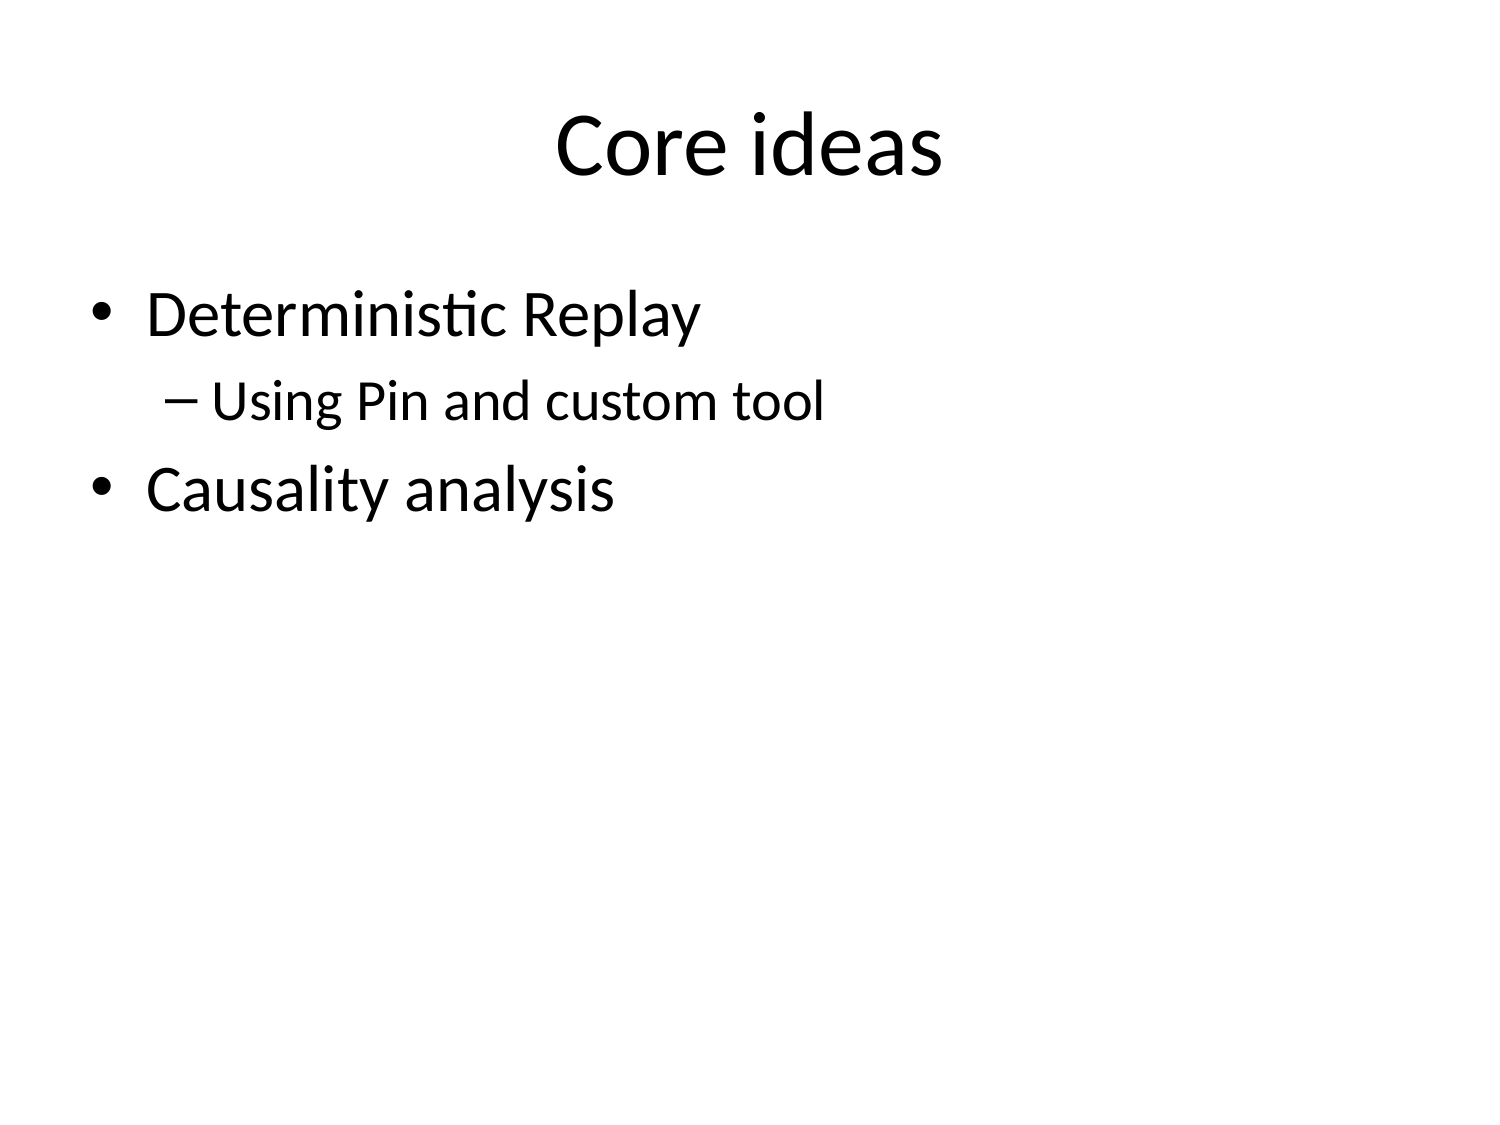

# Core ideas
Deterministic Replay
Using Pin and custom tool
Causality analysis